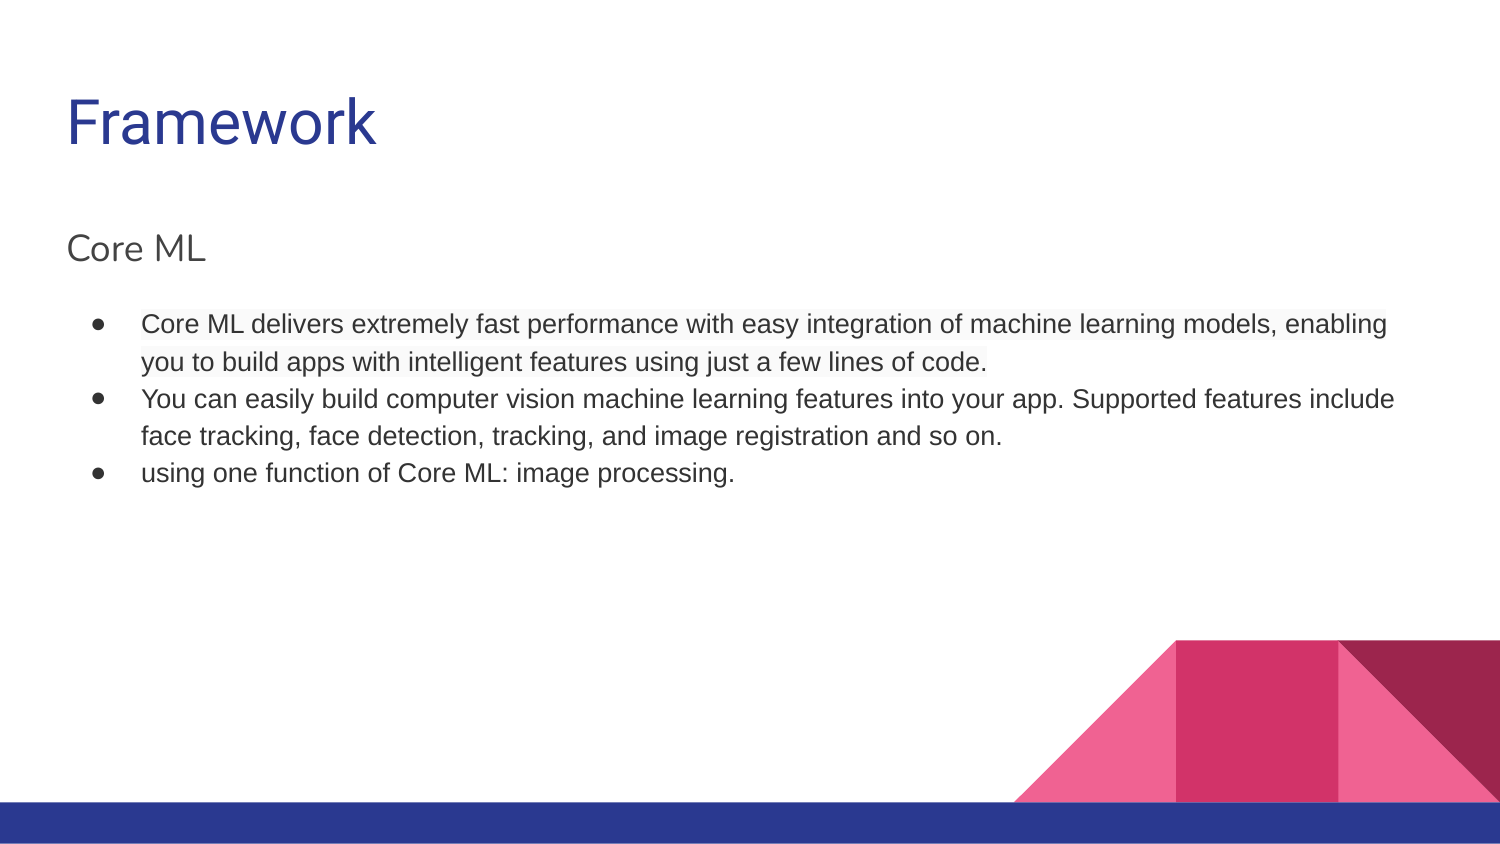

# Framework
Core ML
Core ML delivers extremely fast performance with easy integration of machine learning models, enabling you to build apps with intelligent features using just a few lines of code.
You can easily build computer vision machine learning features into your app. Supported features include face tracking, face detection, tracking, and image registration and so on.
using one function of Core ML: image processing.